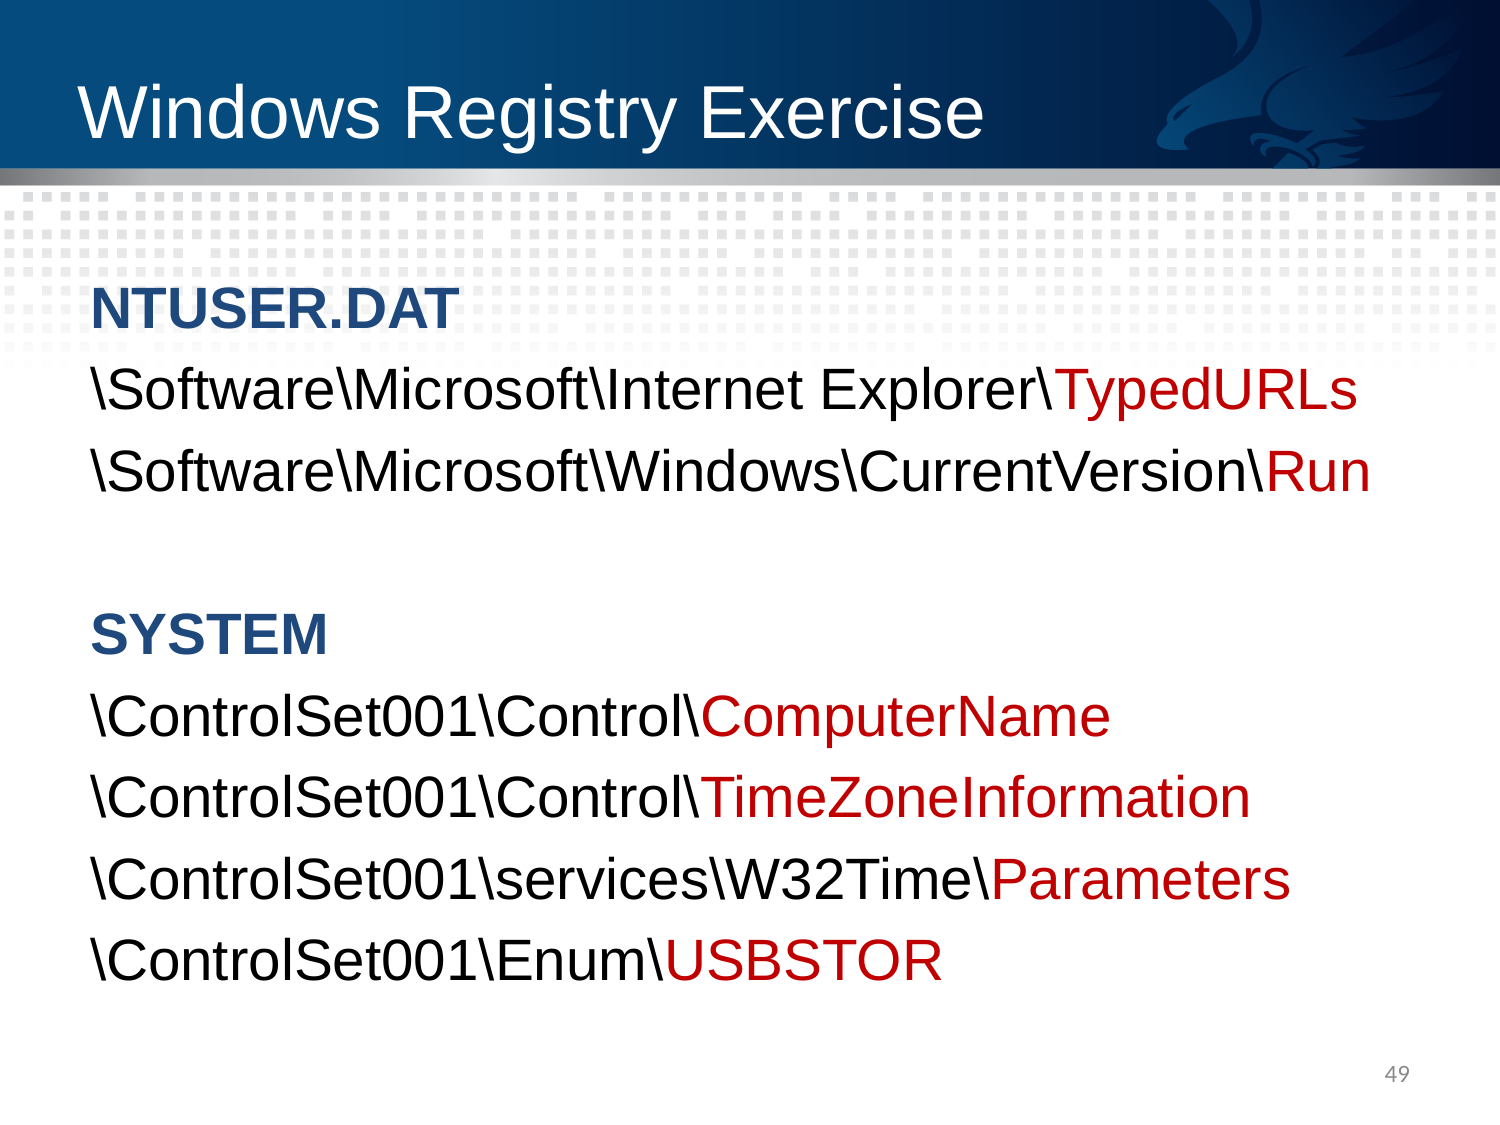

# Windows Registry Exercise
NTUSER.DAT
\Software\Microsoft\Internet Explorer\TypedURLs
\Software\Microsoft\Windows\CurrentVersion\Run

SYSTEM
\ControlSet001\Control\ComputerName
\ControlSet001\Control\TimeZoneInformation
\ControlSet001\services\W32Time\Parameters
\ControlSet001\Enum\USBSTOR

49